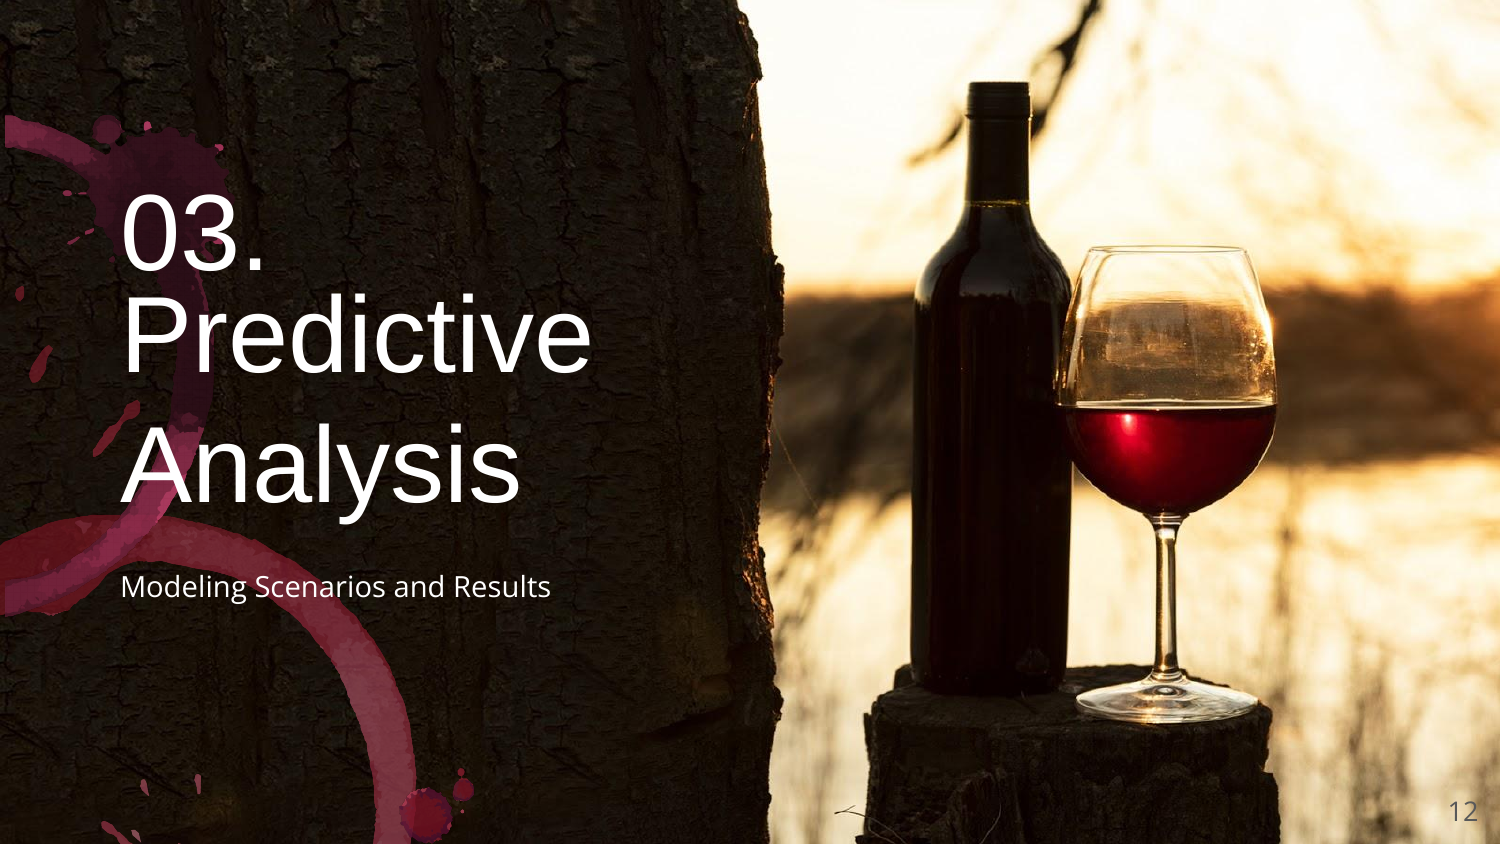

03.
# Predictive Analysis
Modeling Scenarios and Results

12